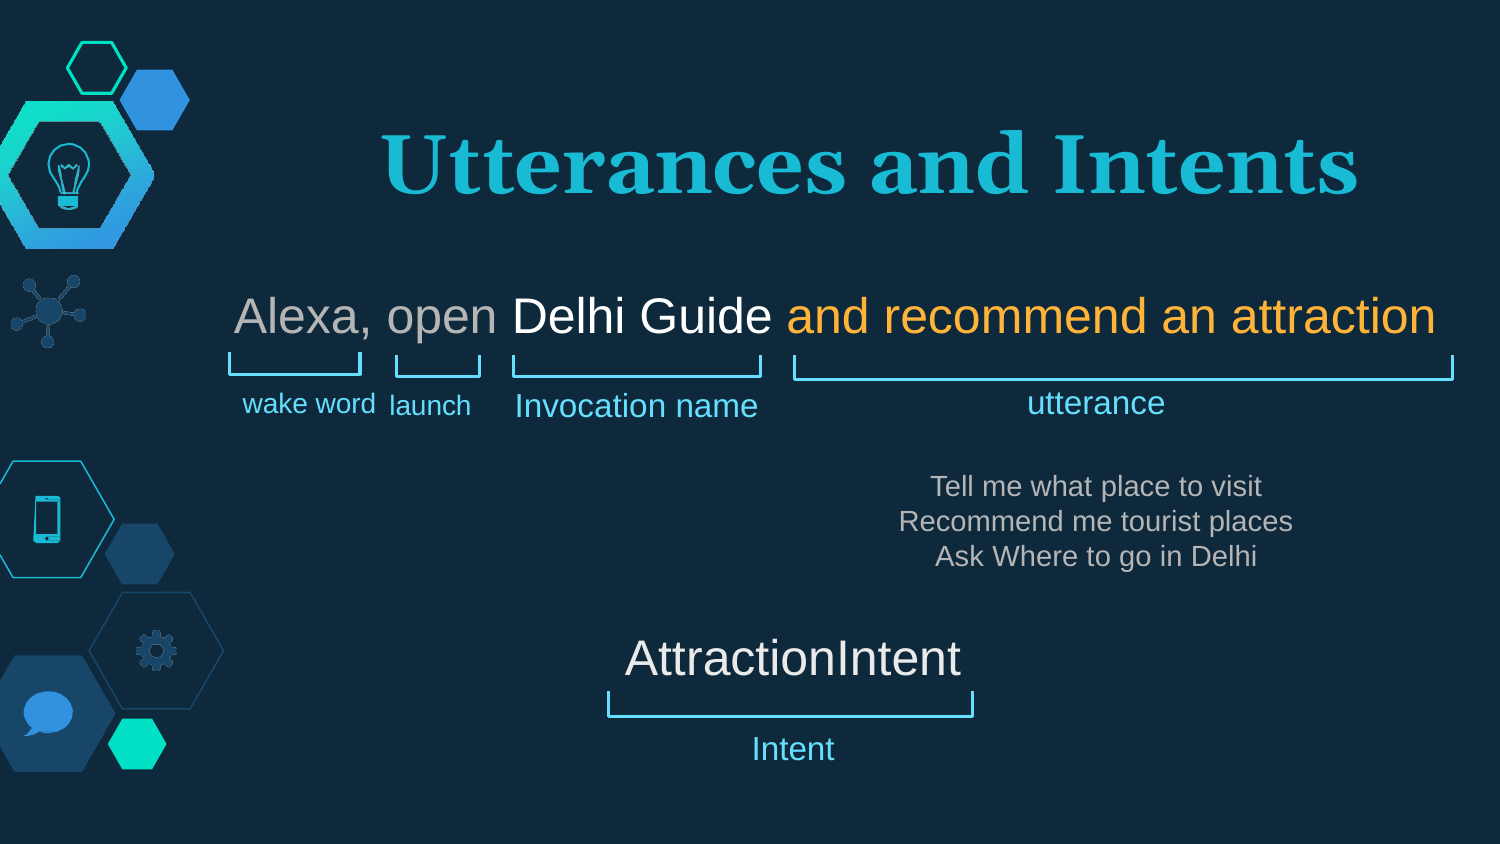

Utterances and Intents

Alexa, open Delhi Guide and recommend an attraction

utterance
Invocation name
wake word
launch
Tell me what place to visit
Recommend me tourist places
Ask Where to go in Delhi

AttractionIntent

Intent